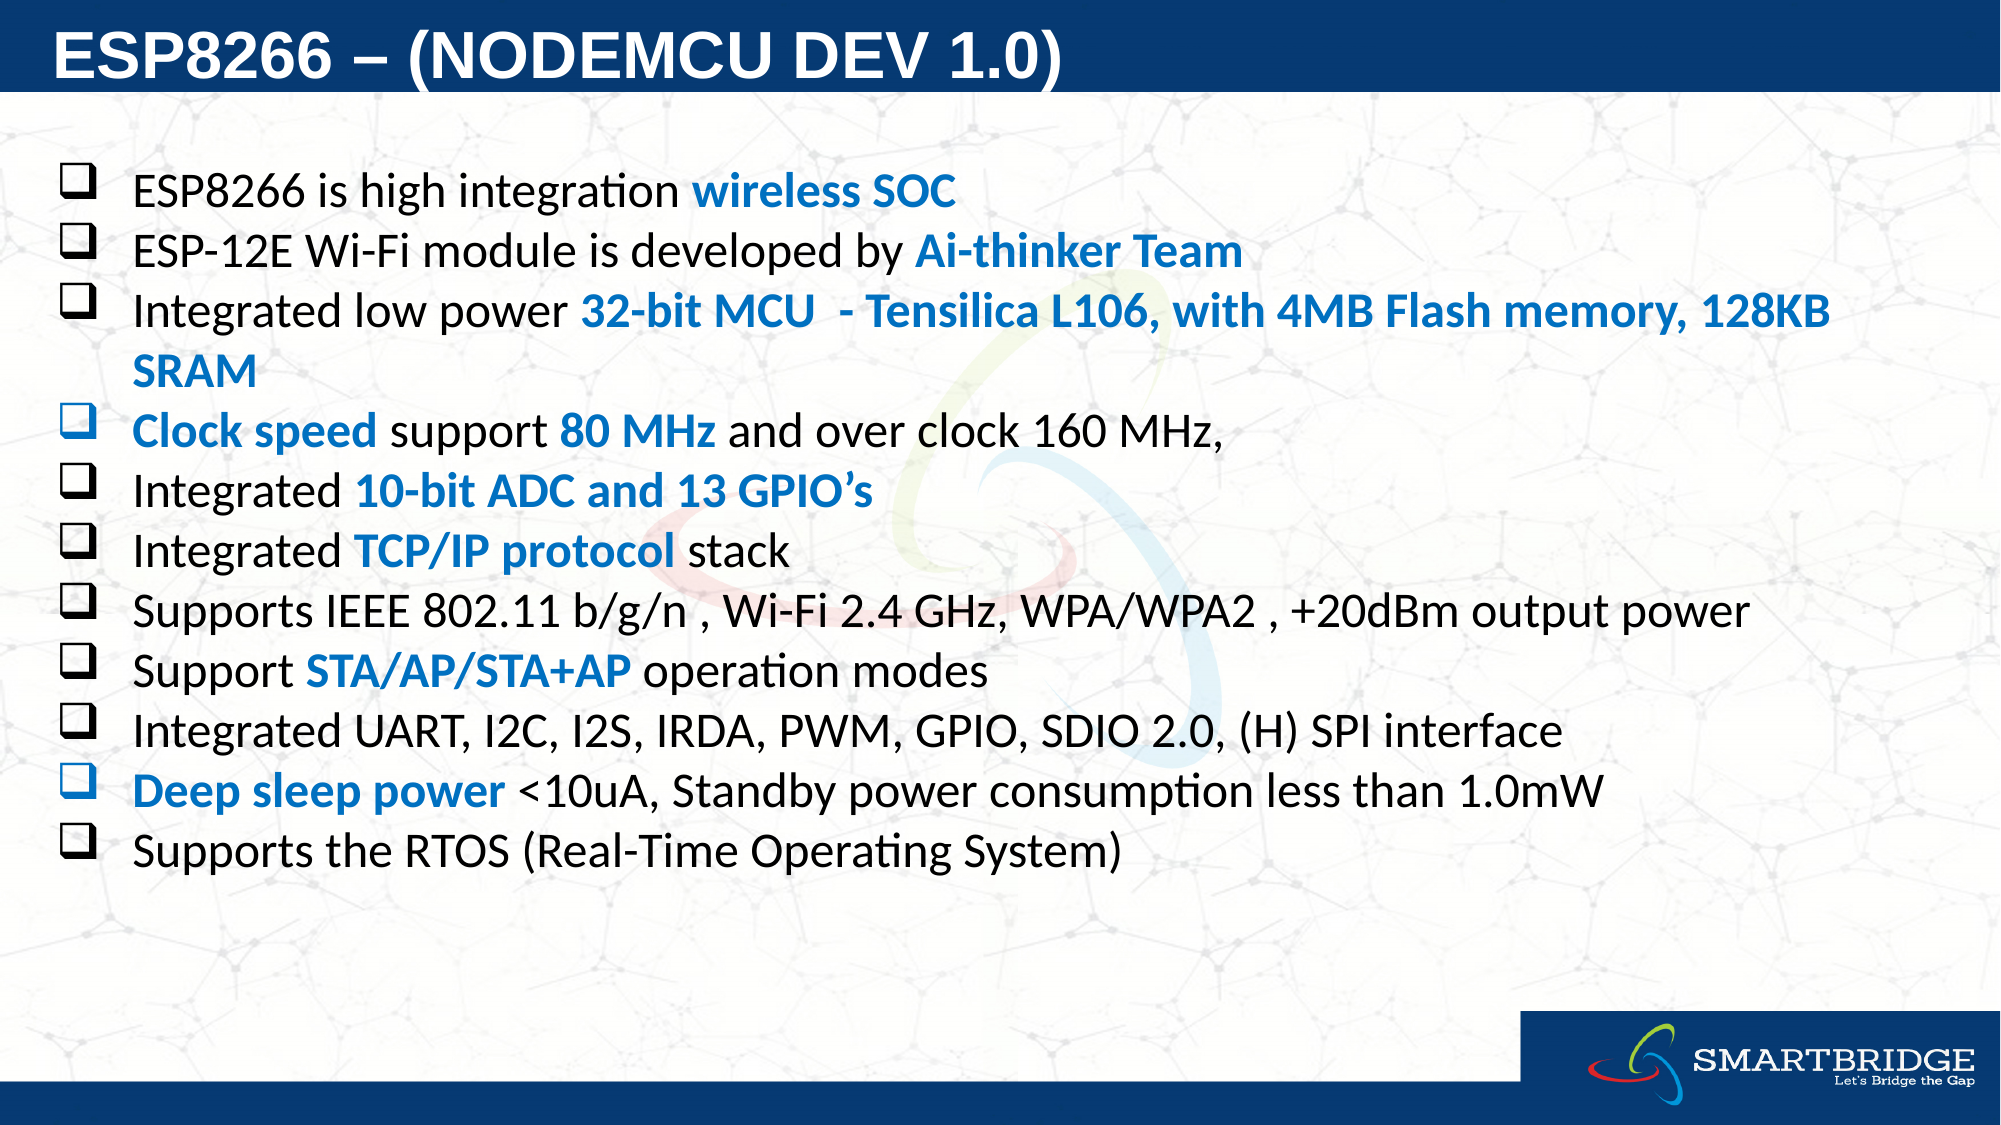

ESP8266 – (NODEMCU DEV 1.0)
ESP8266 is high integration wireless SOC
ESP-12E Wi-Fi module is developed by Ai-thinker Team
Integrated low power 32-bit MCU  - Tensilica L106, with 4MB Flash memory, 128KB SRAM
Clock speed support 80 MHz and over clock 160 MHz,
Integrated 10-bit ADC and 13 GPIO’s
Integrated TCP/IP protocol stack
Supports IEEE 802.11 b/g/n , Wi-Fi 2.4 GHz, WPA/WPA2 , +20dBm output power
Support STA/AP/STA+AP operation modes
Integrated UART, I2C, I2S, IRDA, PWM, GPIO, SDIO 2.0, (H) SPI interface
Deep sleep power <10uA, Standby power consumption less than 1.0mW
Supports the RTOS (Real-Time Operating System)